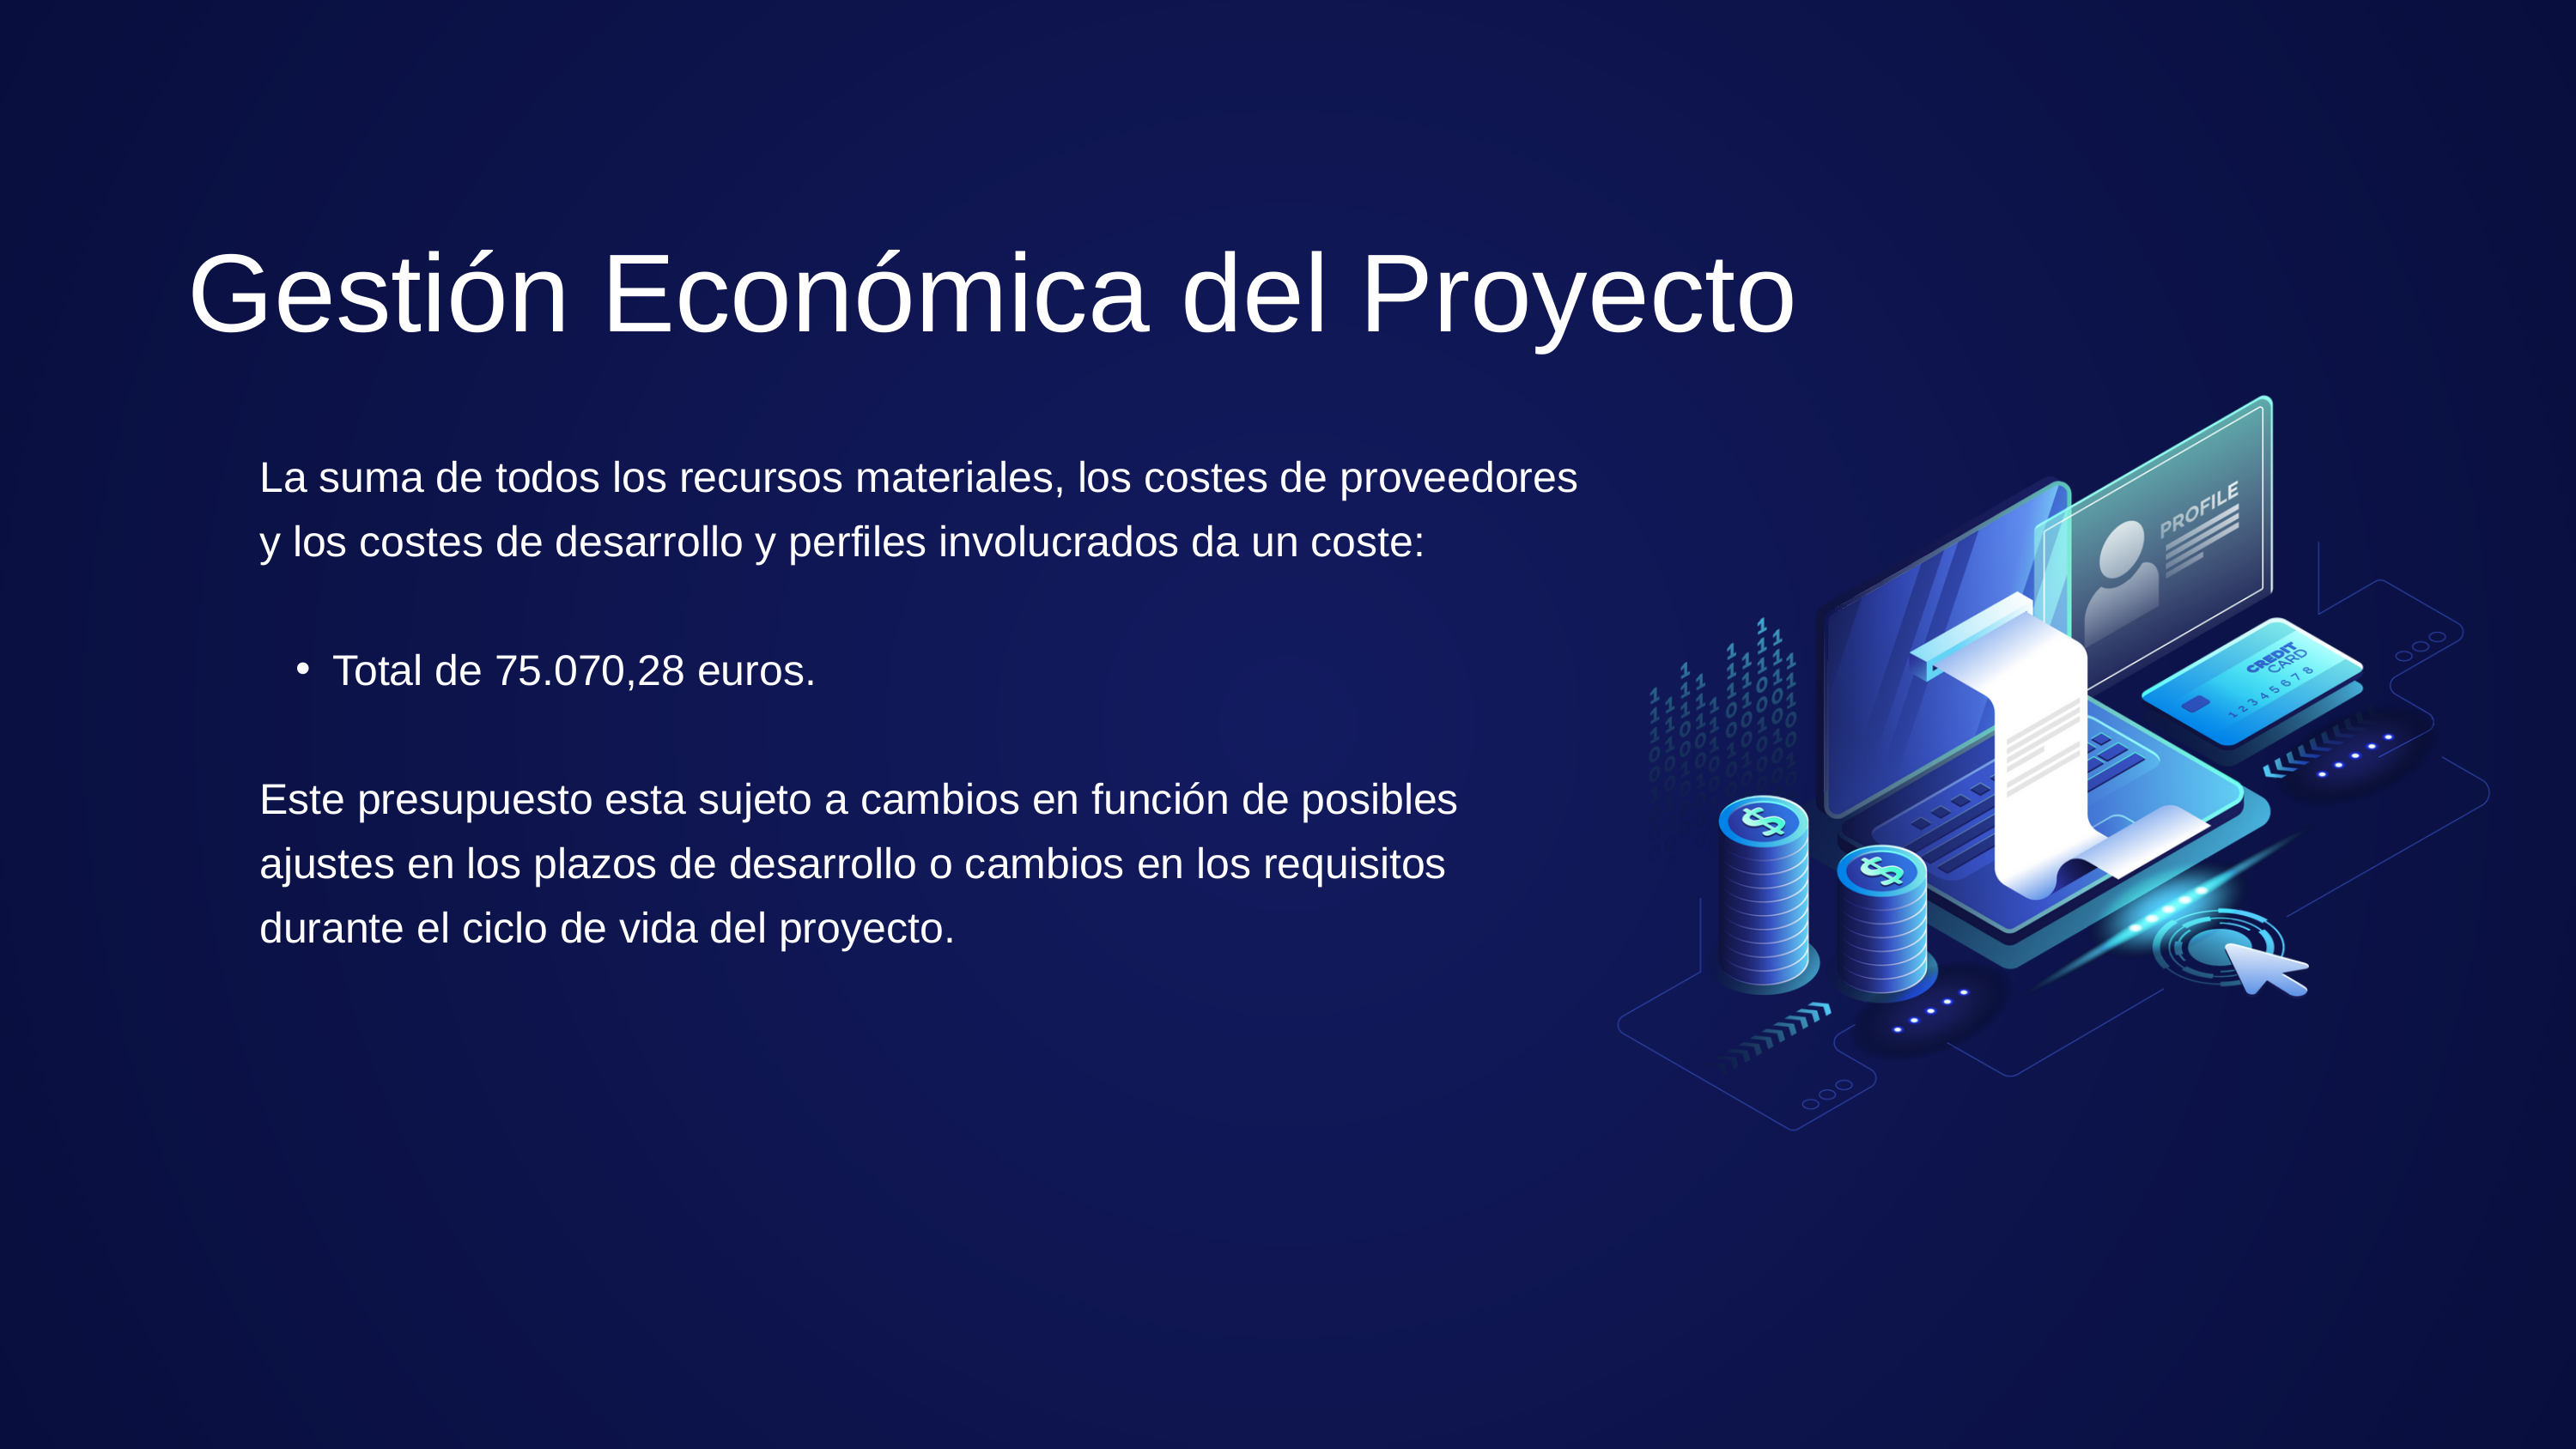

Gestión Económica del Proyecto

La suma de todos los recursos materiales, los costes de proveedores y los costes de desarrollo y perfiles involucrados da un coste:

Total de 75.070,28 euros.

Este presupuesto esta sujeto a cambios en función de posibles ajustes en los plazos de desarrollo o cambios en los requisitos durante el ciclo de vida del proyecto.